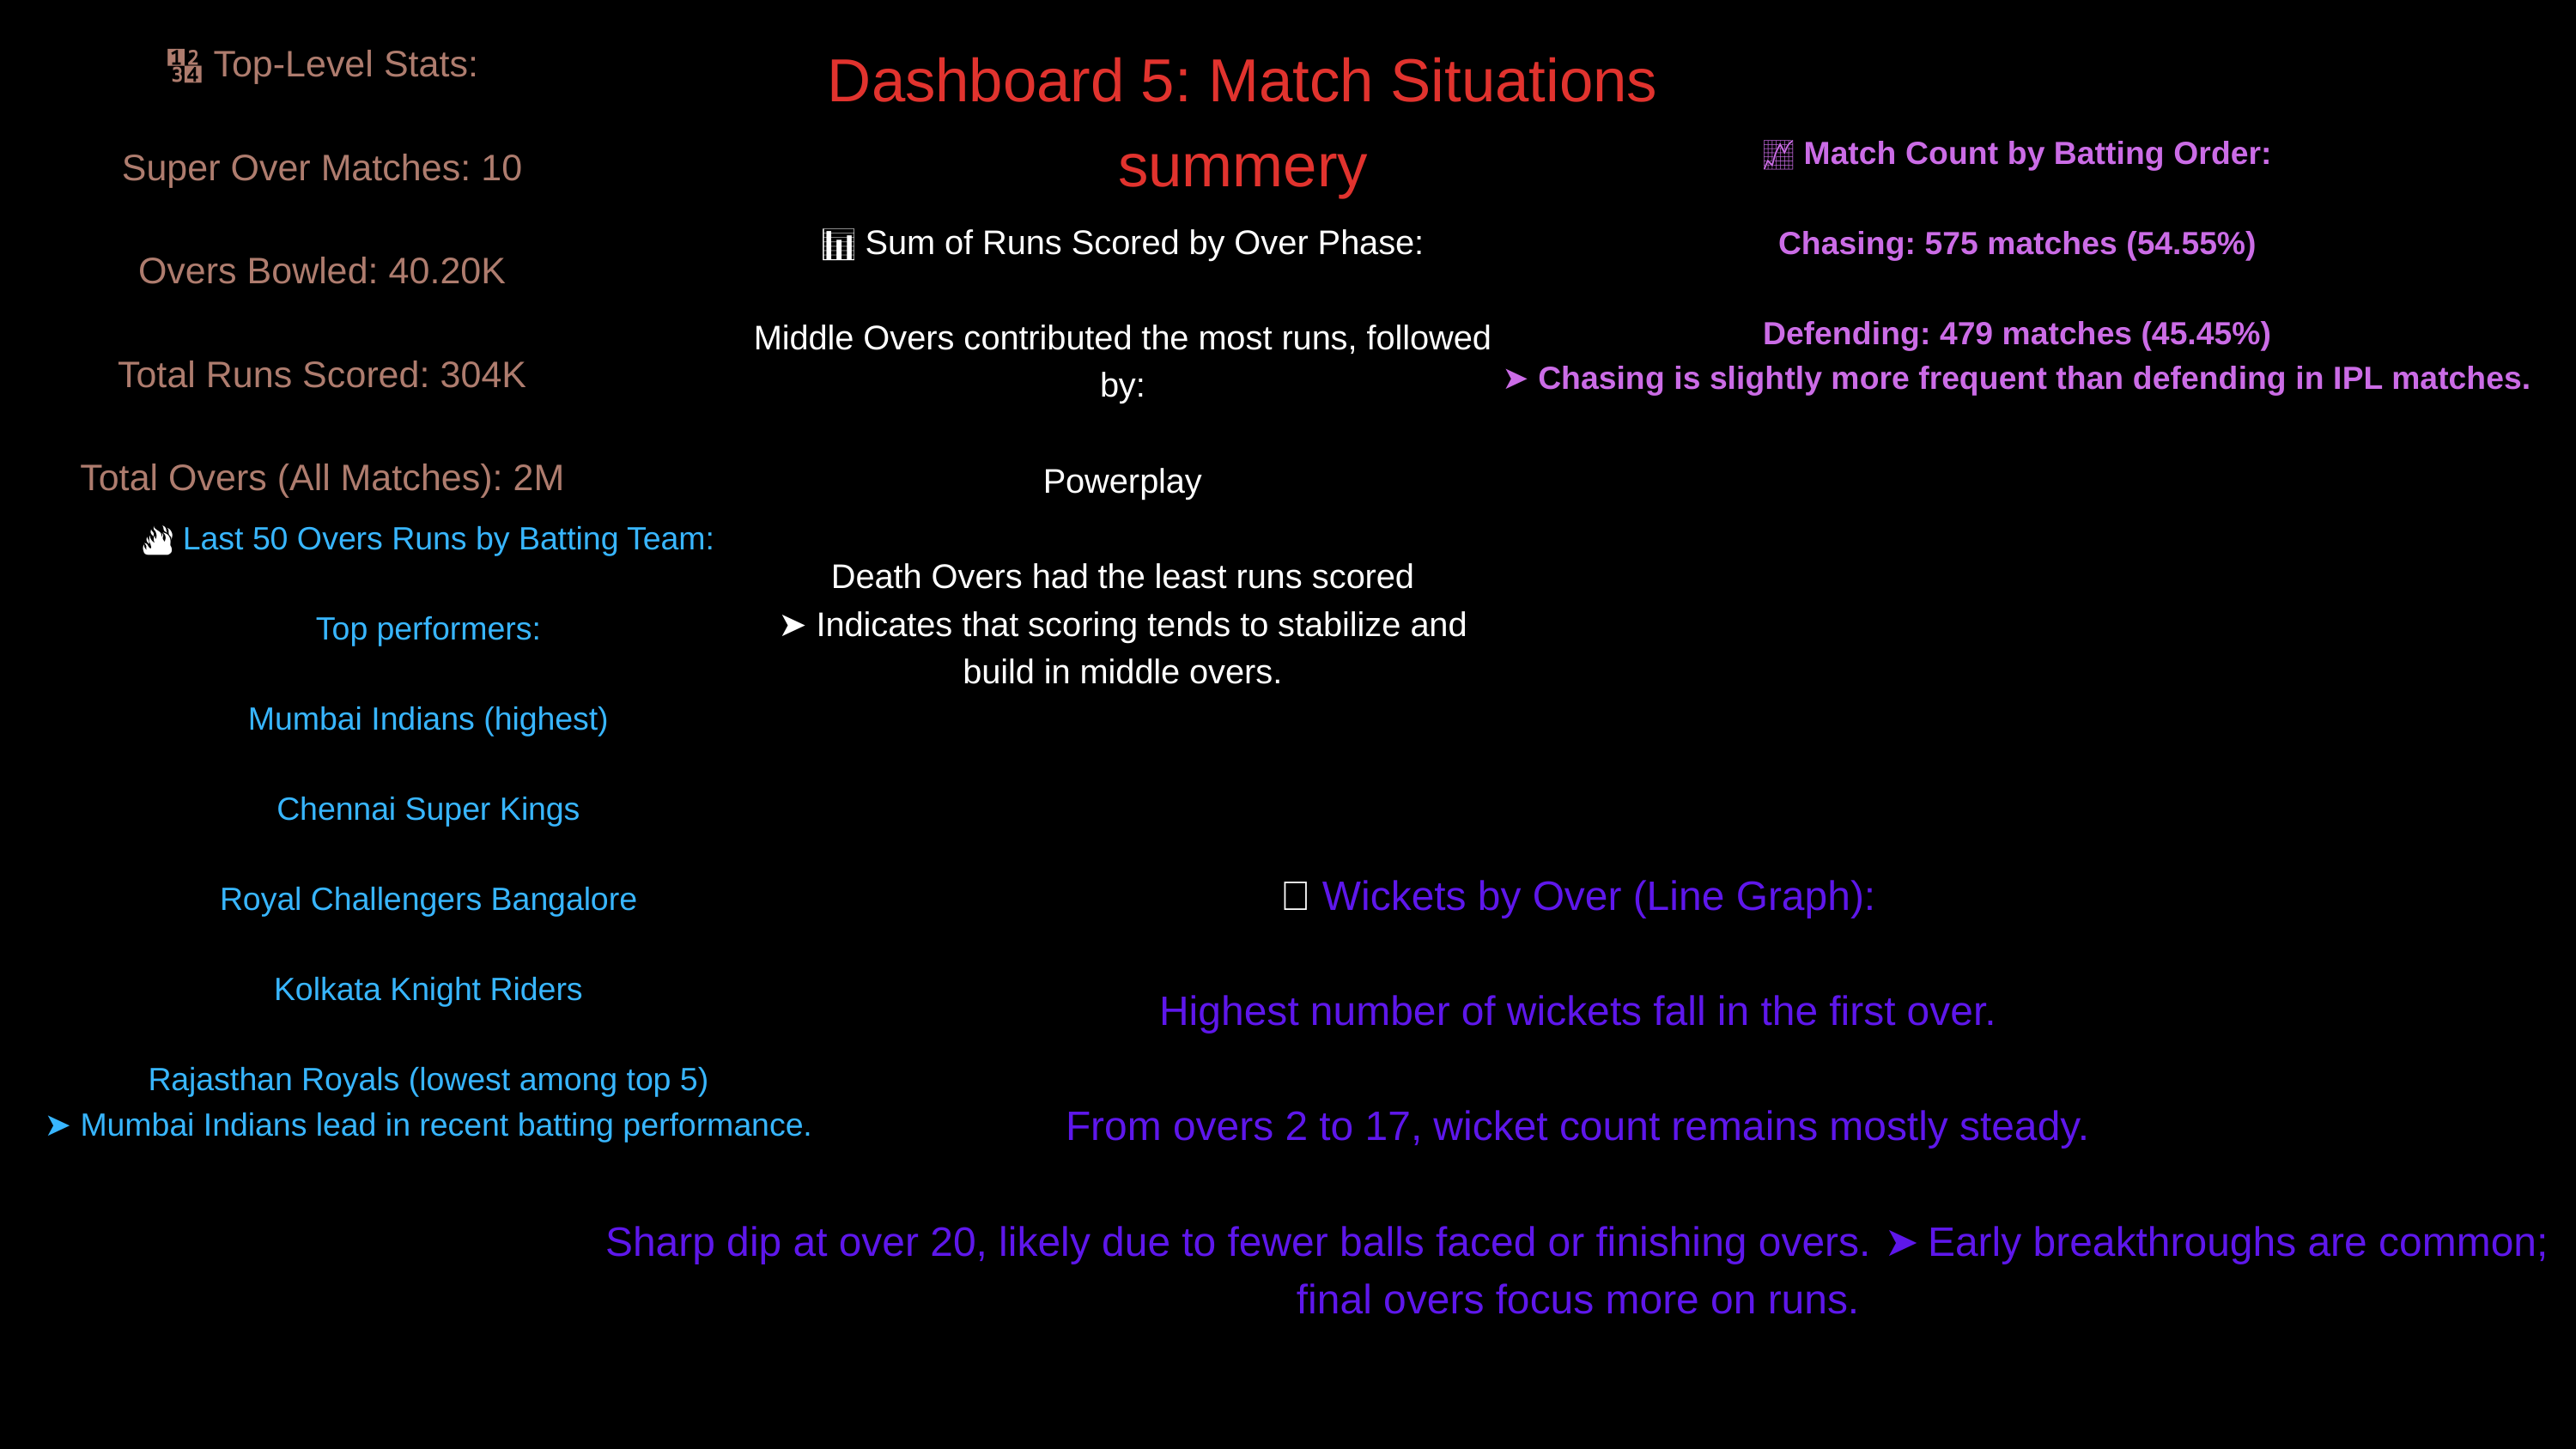

Dashboard 5: Match Situations
summery
🔢 Top-Level Stats:

Super Over Matches: 10

Overs Bowled: 40.20K

Total Runs Scored: 304K

Total Overs (All Matches): 2M

📈 Match Count by Batting Order:

Chasing: 575 matches (54.55%)

Defending: 479 matches (45.45%)
➤ Chasing is slightly more frequent than defending in IPL matches.

📊 Sum of Runs Scored by Over Phase:

Middle Overs contributed the most runs, followed by:

Powerplay

Death Overs had the least runs scored
➤ Indicates that scoring tends to stabilize and build in middle overs.

🔥 Last 50 Overs Runs by Batting Team:

Top performers:

Mumbai Indians (highest)

Chennai Super Kings

Royal Challengers Bangalore

Kolkata Knight Riders

Rajasthan Royals (lowest among top 5)
➤ Mumbai Indians lead in recent batting performance.

🧮 Wickets by Over (Line Graph):

Highest number of wickets fall in the first over.

From overs 2 to 17, wicket count remains mostly steady.

Sharp dip at over 20, likely due to fewer balls faced or finishing overs. ➤ Early breakthroughs are common; final overs focus more on runs.